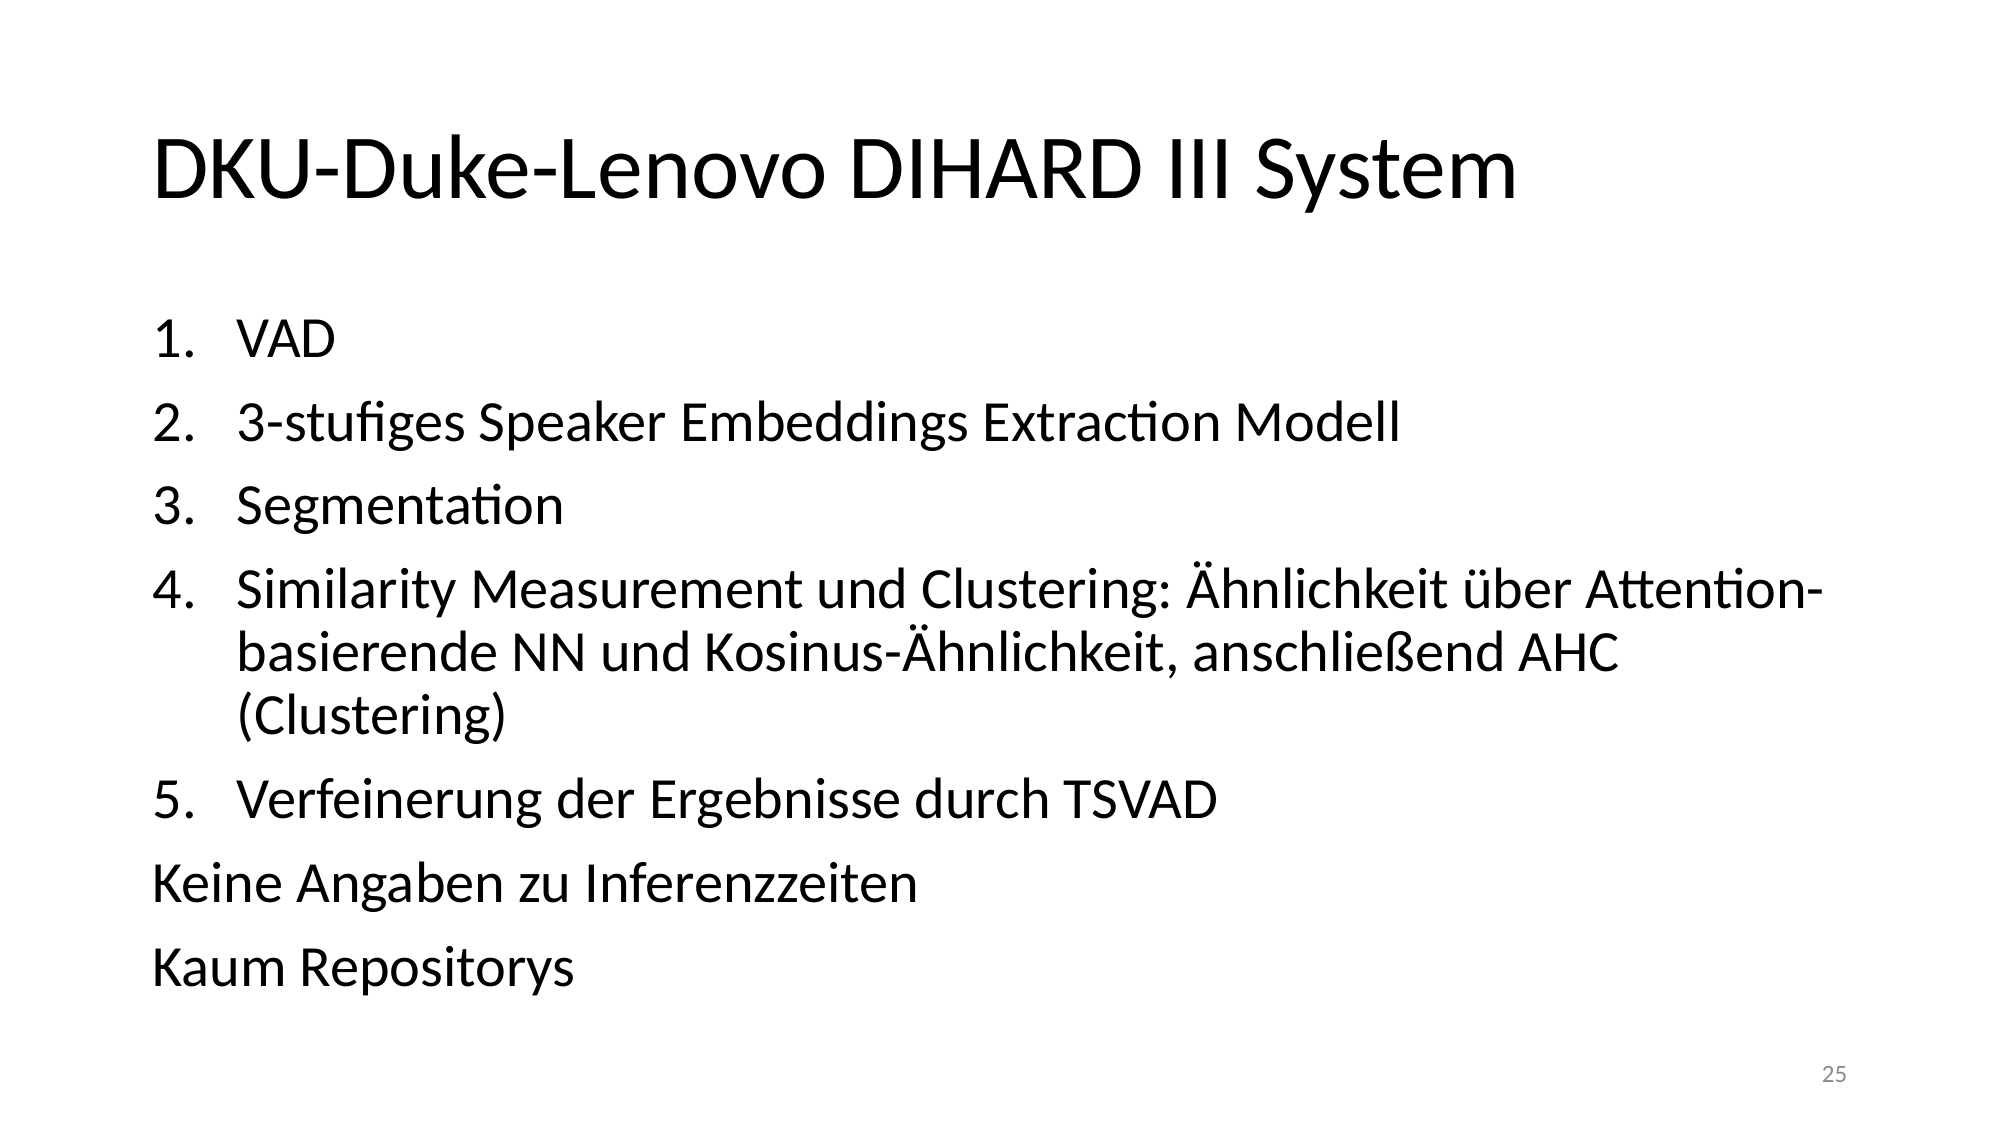

# DKU-Duke-Lenovo DIHARD III System
VAD
3-stufiges Speaker Embeddings Extraction Modell
Segmentation
Similarity Measurement und Clustering: Ähnlichkeit über Attention-basierende NN und Kosinus-Ähnlichkeit, anschließend AHC (Clustering)
Verfeinerung der Ergebnisse durch TSVAD
Keine Angaben zu Inferenzzeiten
Kaum Repositorys

25